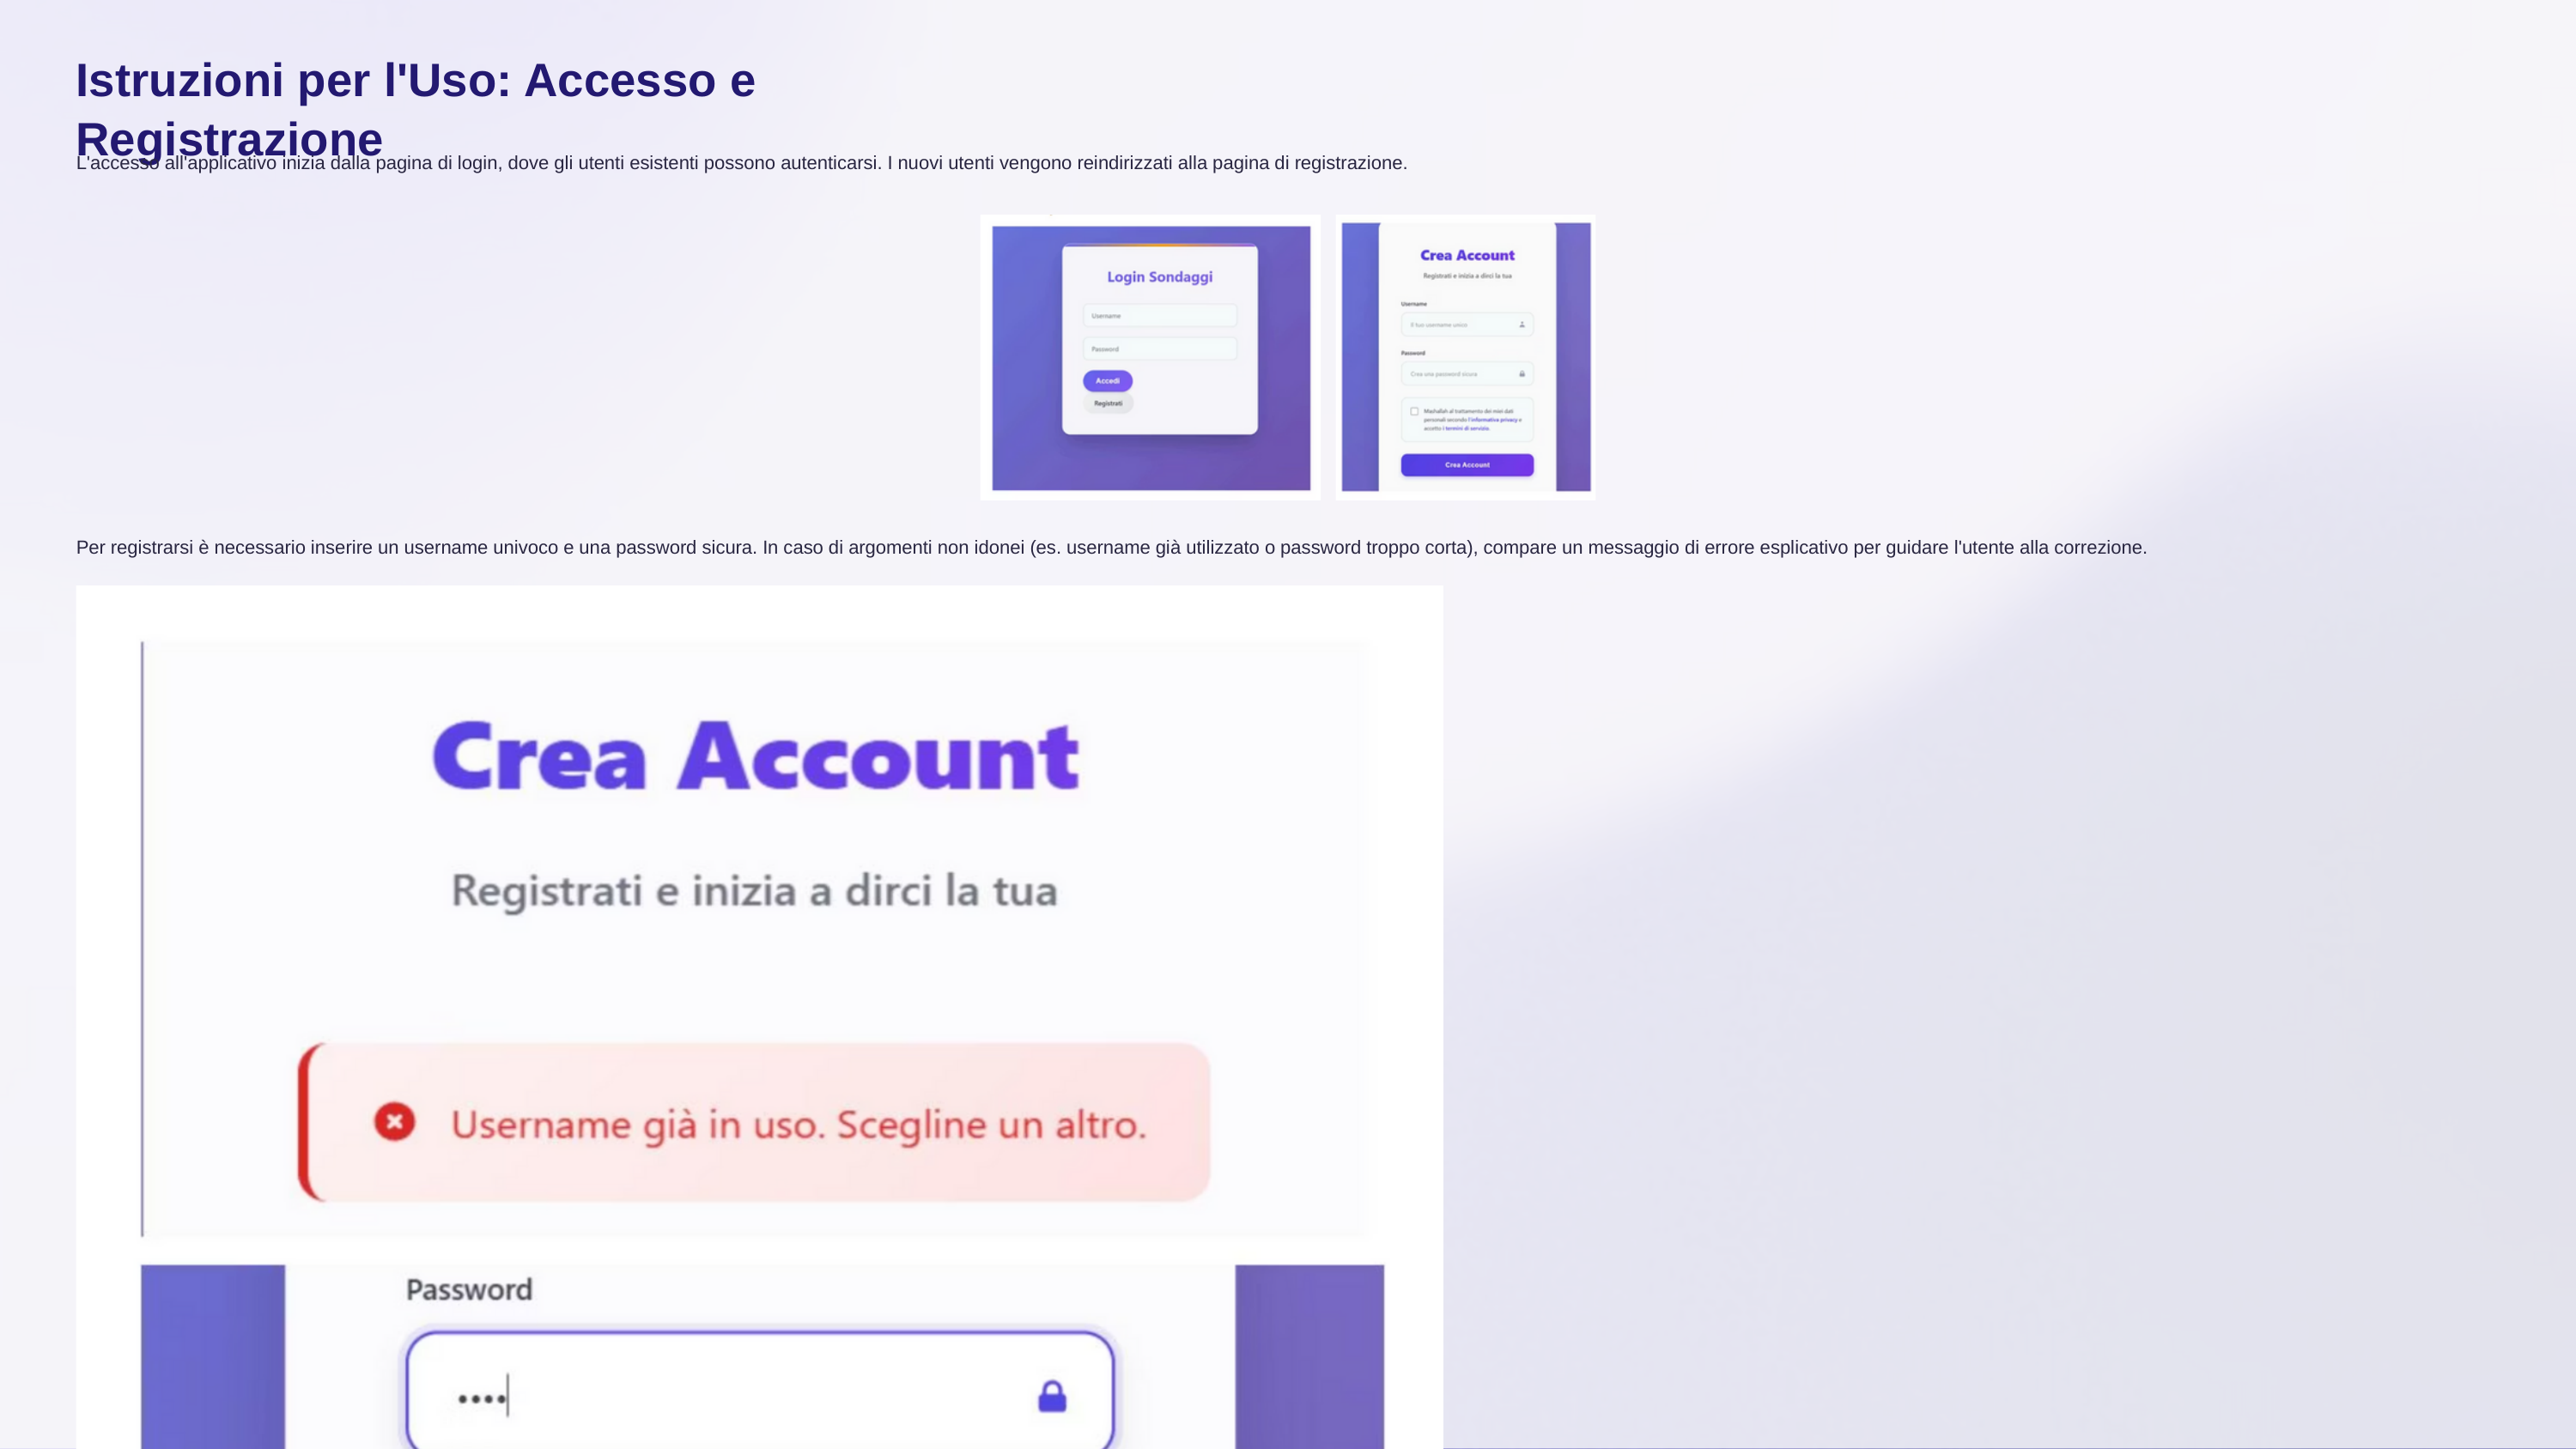

Istruzioni per l'Uso: Accesso e Registrazione
L'accesso all'applicativo inizia dalla pagina di login, dove gli utenti esistenti possono autenticarsi. I nuovi utenti vengono reindirizzati alla pagina di registrazione.

Per registrarsi è necessario inserire un username univoco e una password sicura. In caso di argomenti non idonei (es. username già utilizzato o password troppo corta), compare un messaggio di errore esplicativo per guidare l'utente alla correzione.